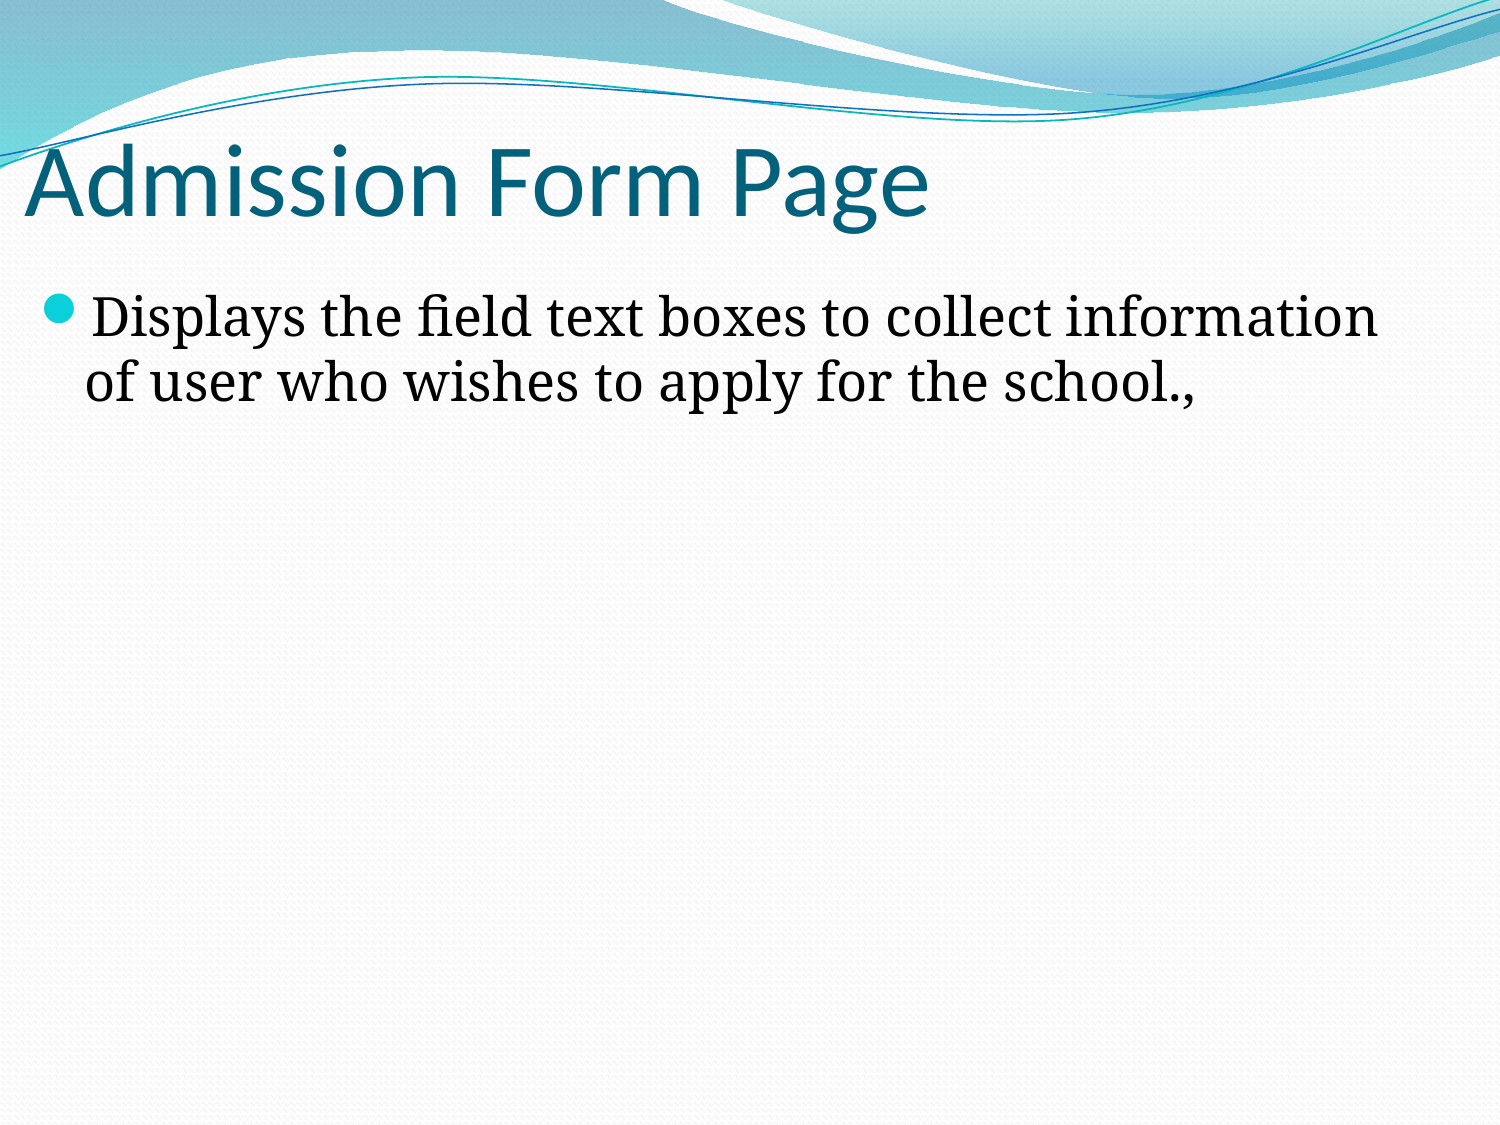

# Admission Form Page
Displays the field text boxes to collect information of user who wishes to apply for the school.,